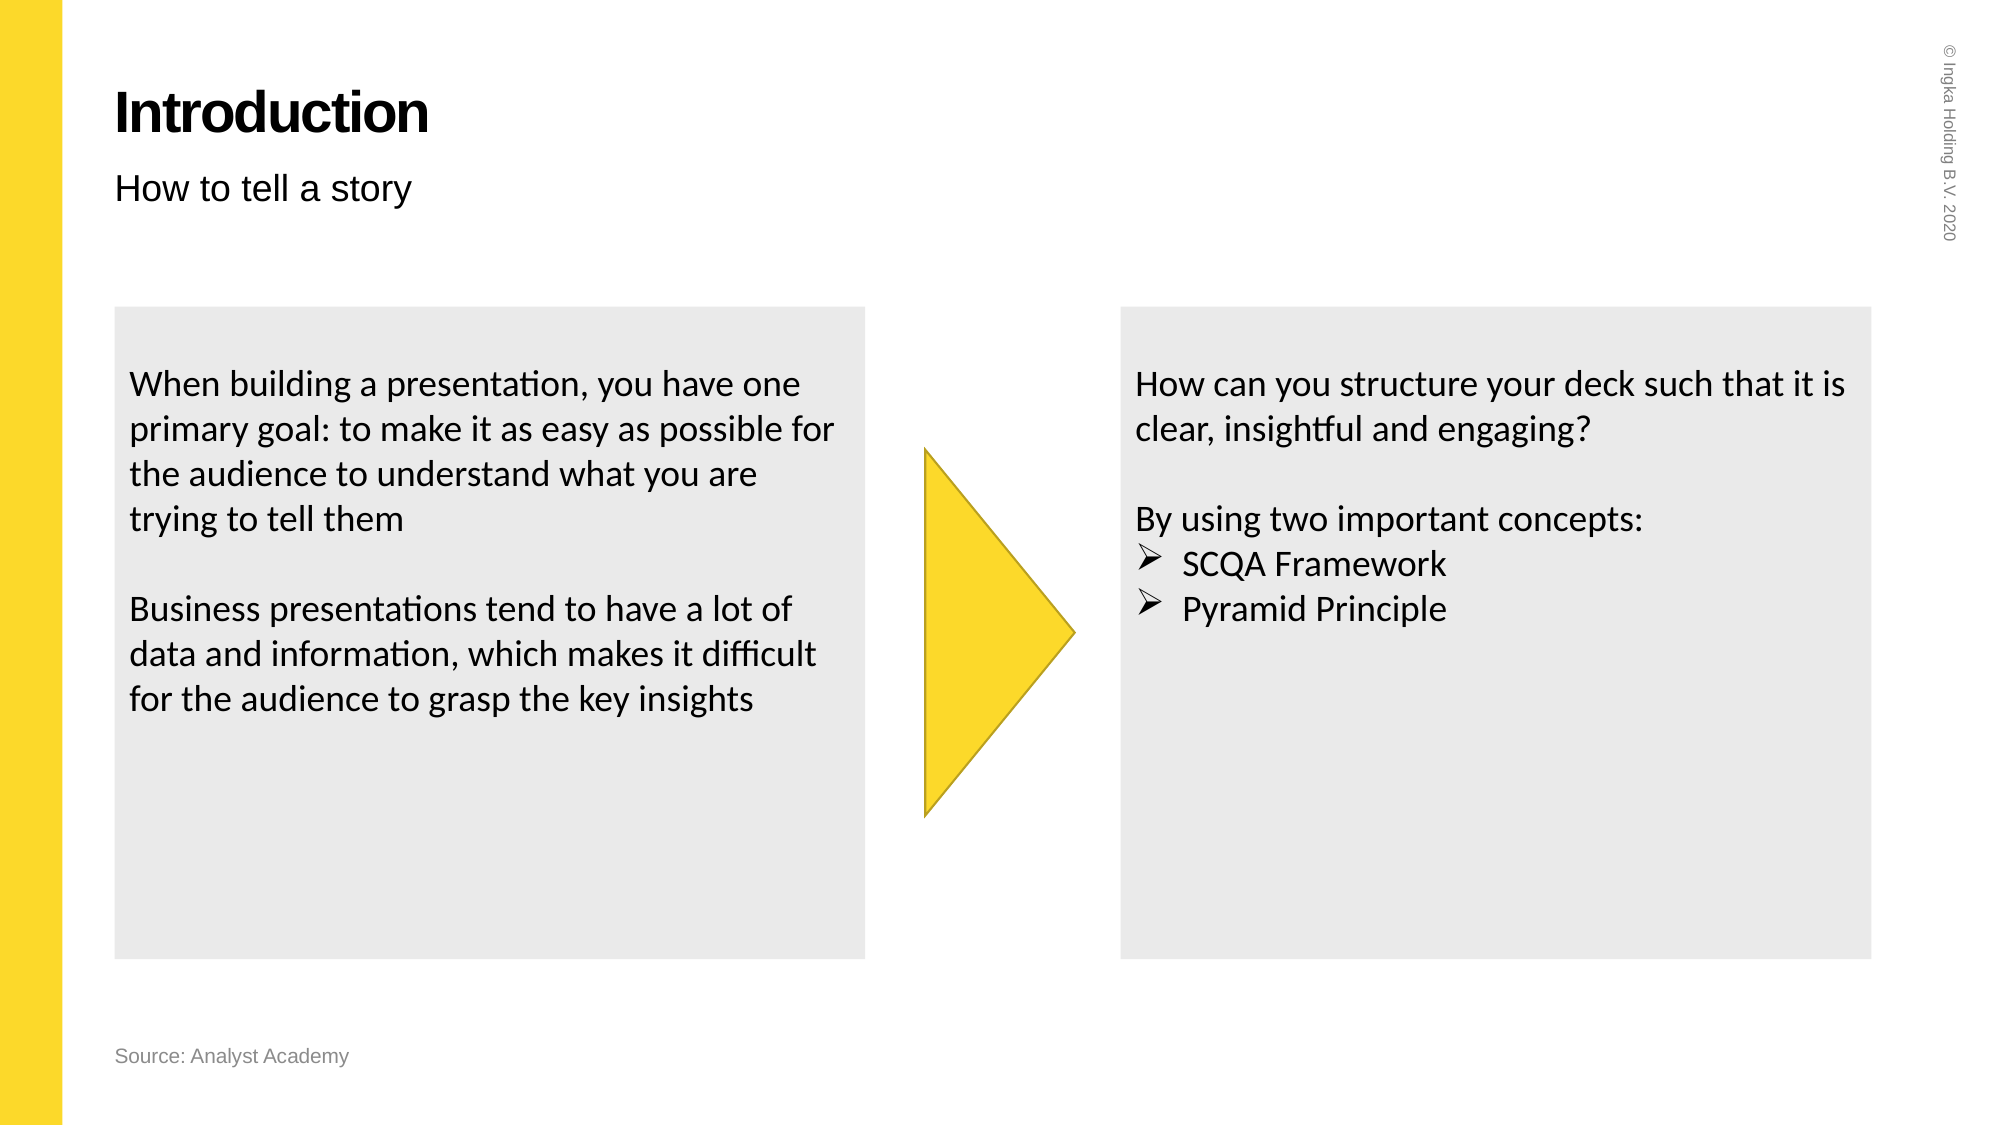

# Introduction
How to tell a story

When building a presentation, you have one primary goal: to make it as easy as possible for the audience to understand what you are trying to tell them

Business presentations tend to have a lot of data and information, which makes it difficult for the audience to grasp the key insights

How can you structure your deck such that it is clear, insightful and engaging?

By using two important concepts:
SCQA Framework
Pyramid Principle

Source: Analyst Academy